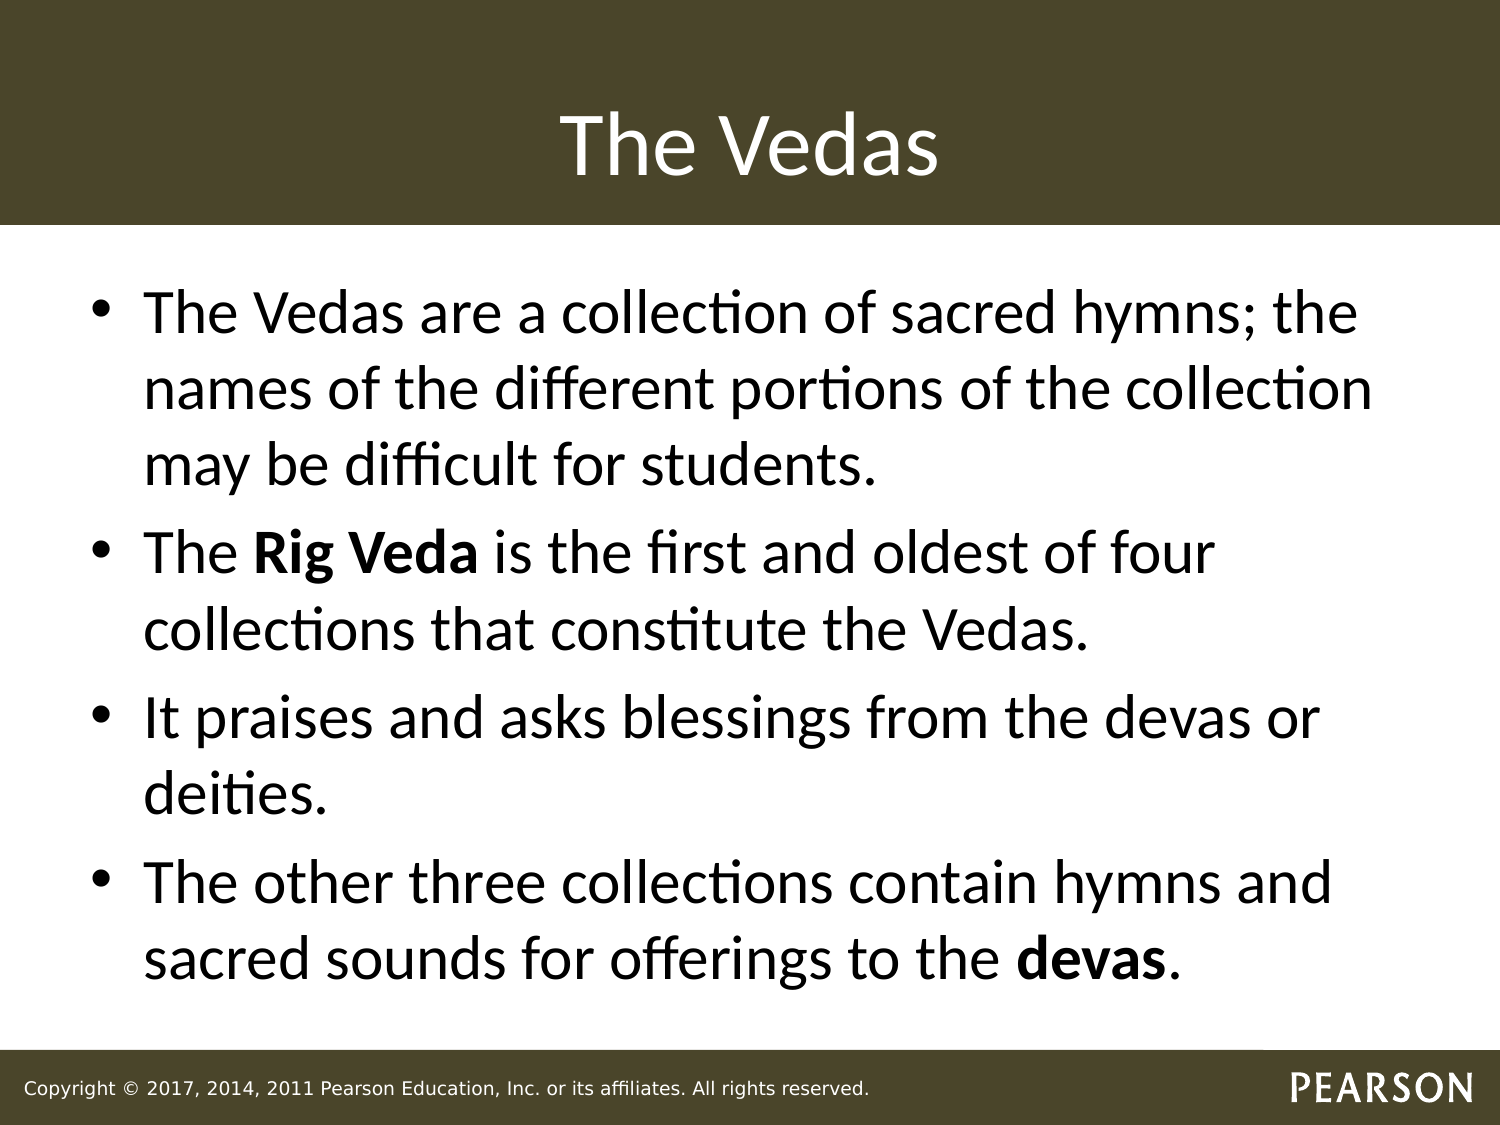

# The Vedas
The Vedas are a collection of sacred hymns; the names of the different portions of the collection may be difficult for students.
The Rig Veda is the first and oldest of four collections that constitute the Vedas.
It praises and asks blessings from the devas or deities.
The other three collections contain hymns and sacred sounds for offerings to the devas.